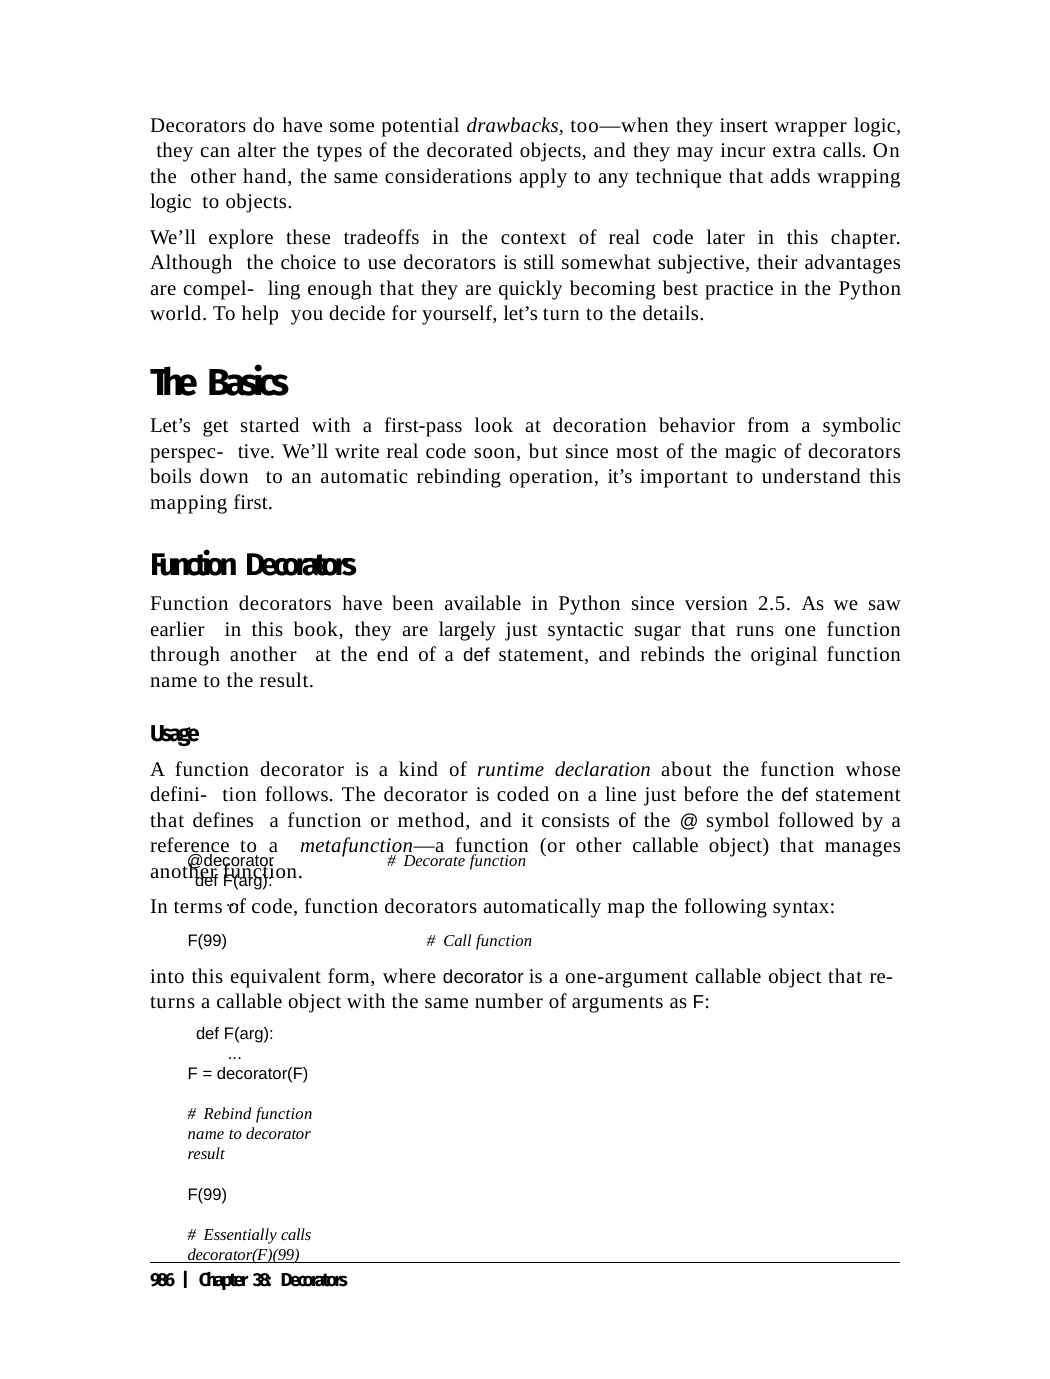

Decorators do have some potential drawbacks, too—when they insert wrapper logic,  they can alter the types of the decorated objects, and they may incur extra calls. On the  other hand, the same considerations apply to any technique that adds wrapping logic  to objects.
We’ll explore these tradeoffs in the context of real code later in this chapter. Although  the choice to use decorators is still somewhat subjective, their advantages are compel-  ling enough that they are quickly becoming best practice in the Python world. To help  you decide for yourself, let’s turn to the details.

The Basics
Let’s get started with a first-pass look at decoration behavior from a symbolic perspec-  tive. We’ll write real code soon, but since most of the magic of decorators boils down  to an automatic rebinding operation, it’s important to understand this mapping first.

Function Decorators
Function decorators have been available in Python since version 2.5. As we saw earlier  in this book, they are largely just syntactic sugar that runs one function through another  at the end of a def statement, and rebinds the original function name to the result.

Usage
A function decorator is a kind of runtime declaration about the function whose defini-  tion follows. The decorator is coded on a line just before the def statement that defines  a function or method, and it consists of the @ symbol followed by a reference to a  metafunction—a function (or other callable object) that manages another function.
In terms of code, function decorators automatically map the following syntax:
@decorator  def F(arg):
...
# Decorate function
F(99)	# Call function
into this equivalent form, where decorator is a one-argument callable object that re-  turns a callable object with the same number of arguments as F:
def F(arg):
...
F = decorator(F)	# Rebind function name to decorator result

F(99)	# Essentially calls decorator(F)(99)

986  |  Chapter 38:  Decorators